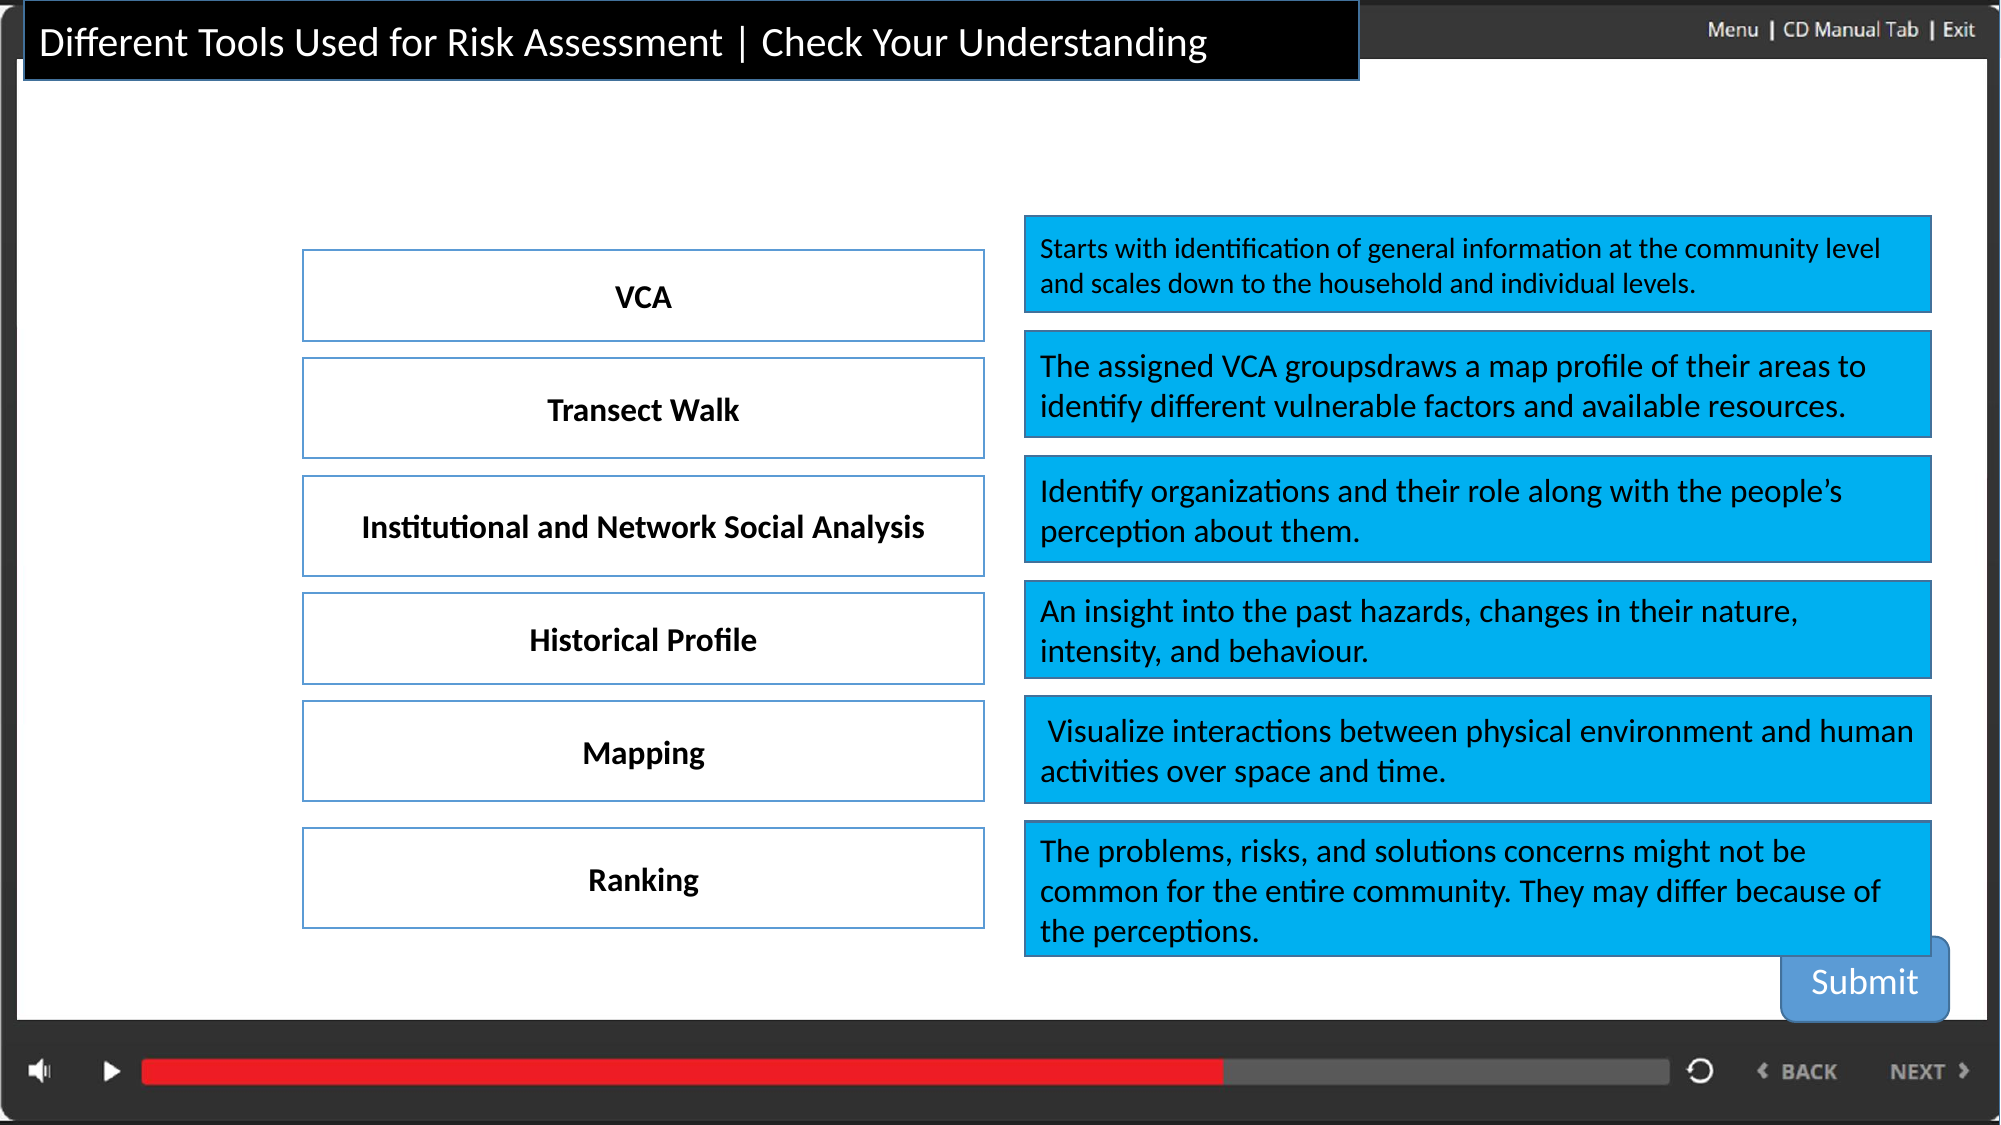

Visualisation notes:
Frame: 26
Slide 2 of 2

Correct Answer:
When the user clicks Submit. Show correct answers like this. Show the feedback. “ Correct!” In case the answer is correct. In case of incorrect, use the standard verbiage “Incorrect!”.
Different Tools Used for Risk Assessment | Check Your Understanding
Starts with identification of general information at the community level and scales down to the household and individual levels.
The assigned VCA groupsdraws a map profile of their areas to identify different vulnerable factors and available resources.
Identify organizations and their role along with the people’s perception about them.
An insight into the past hazards, changes in their nature, intensity, and behaviour.
 Visualize interactions between physical environment and human activities over space and time.
The problems, risks, and solutions concerns might not be common for the entire community. They may differ because of the perceptions.
VCA
Transect Walk

Institutional and Network Social Analysis

Historical Profile
Mapping
Ranking
.
Submit